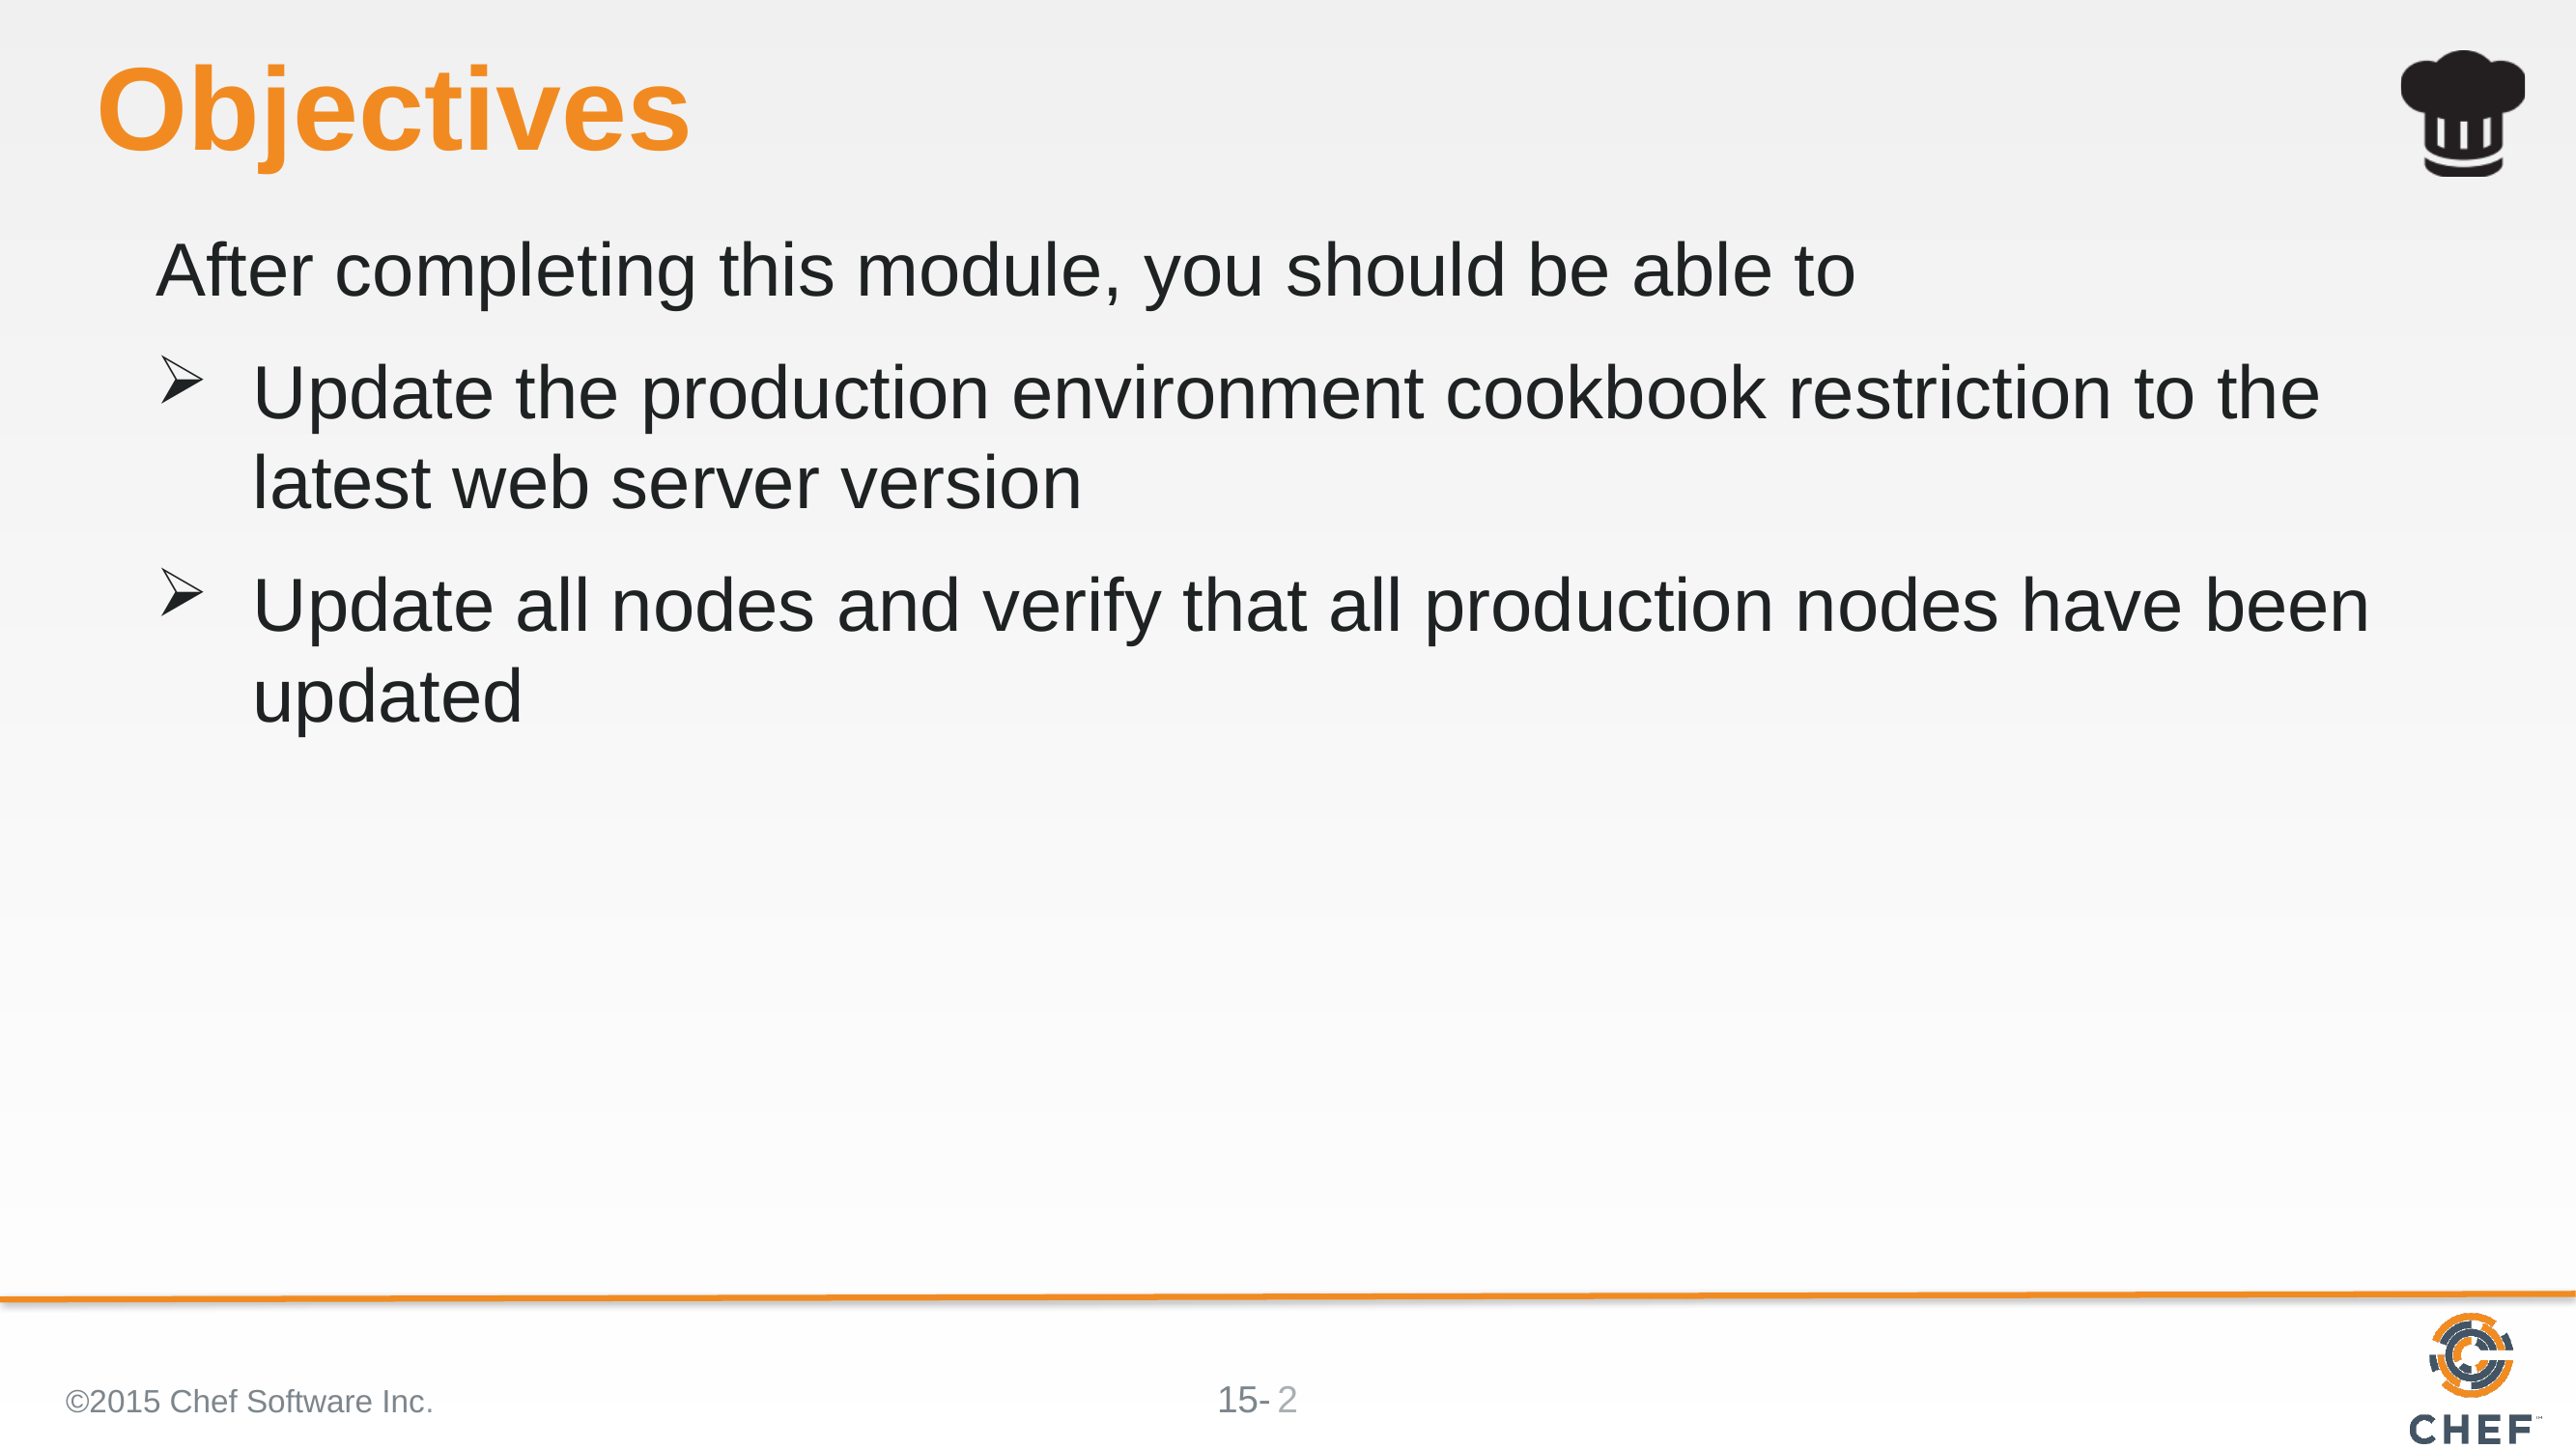

# Objectives
After completing this module, you should be able to
Update the production environment cookbook restriction to the latest web server version
Update all nodes and verify that all production nodes have been updated

©2015 Chef Software Inc.
2